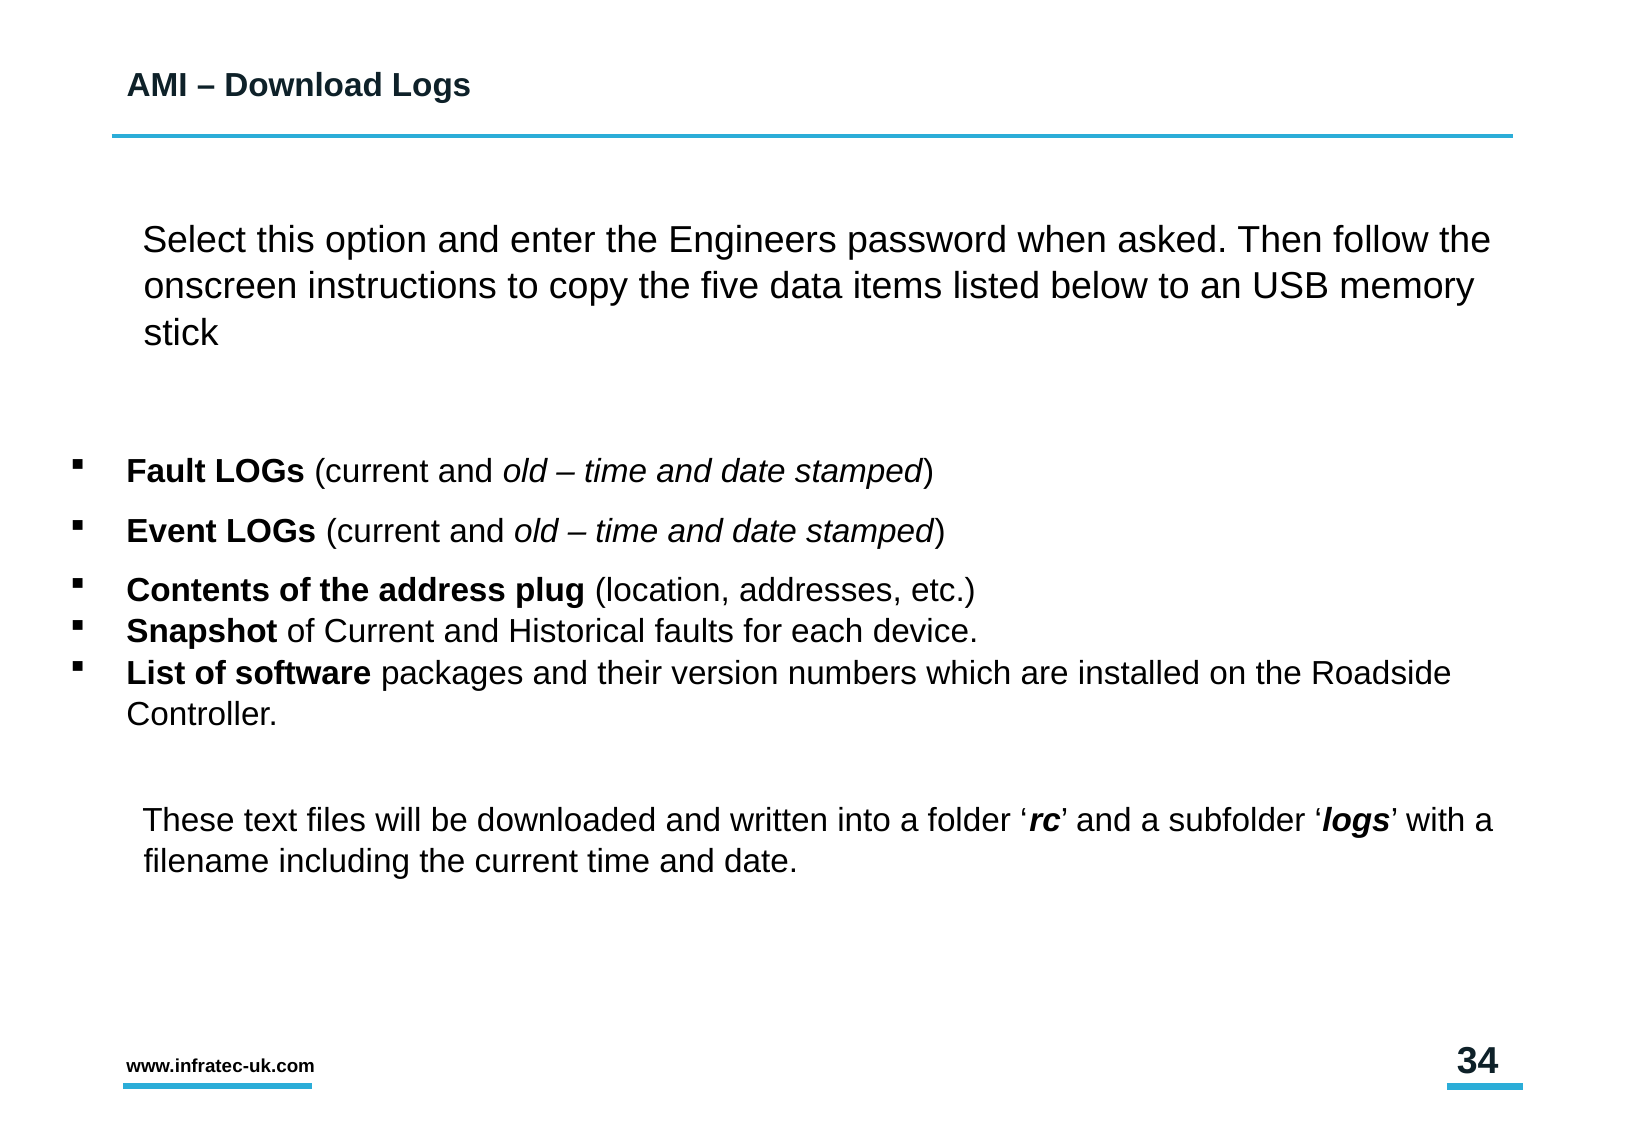

# AMI – Download Logs
Select this option and enter the Engineers password when asked. Then follow the onscreen instructions to copy the five data items listed below to an USB memory stick

Fault LOGs (current and old – time and date stamped)
Event LOGs (current and old – time and date stamped)
Contents of the address plug (location, addresses, etc.)
Snapshot of Current and Historical faults for each device.
List of software packages and their version numbers which are installed on the Roadside Controller.

These text files will be downloaded and written into a folder ‘rc’ and a subfolder ‘logs’ with a filename including the current time and date.
34
www.infratec-uk.com